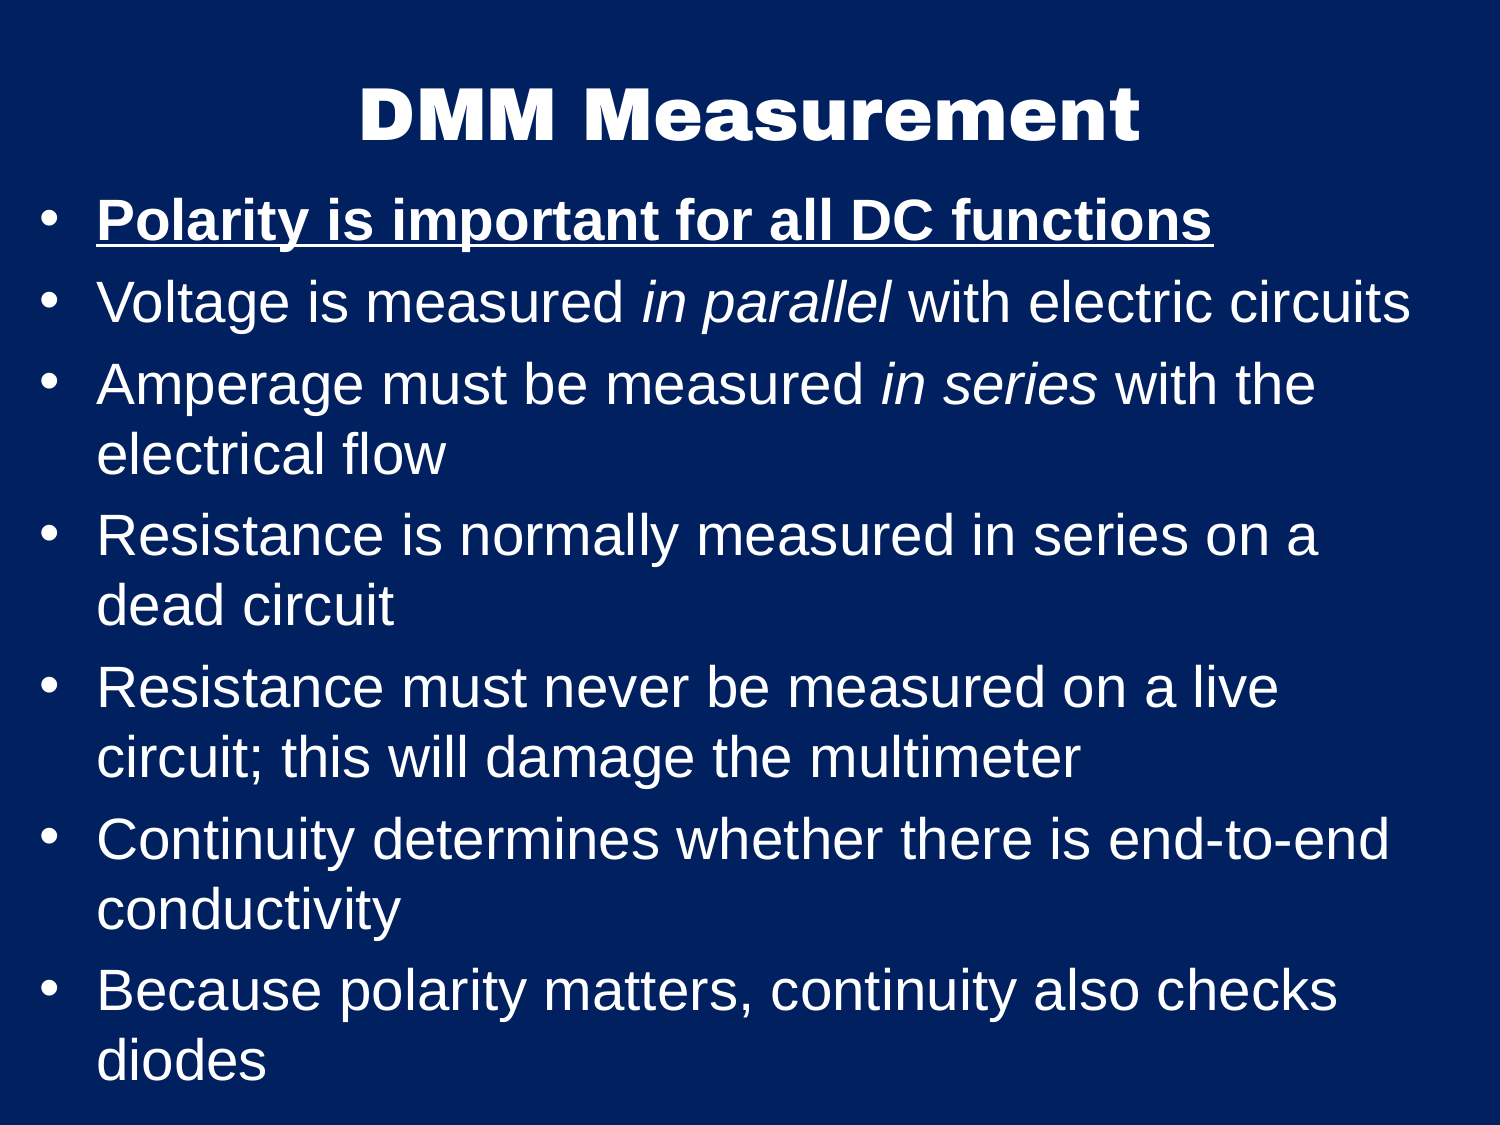

# DMM Measurement
Polarity is important for all DC functions
Voltage is measured in parallel with electric circuits
Amperage must be measured in series with the electrical flow
Resistance is normally measured in series on a dead circuit
Resistance must never be measured on a live circuit; this will damage the multimeter
Continuity determines whether there is end-to-end conductivity
Because polarity matters, continuity also checks diodes